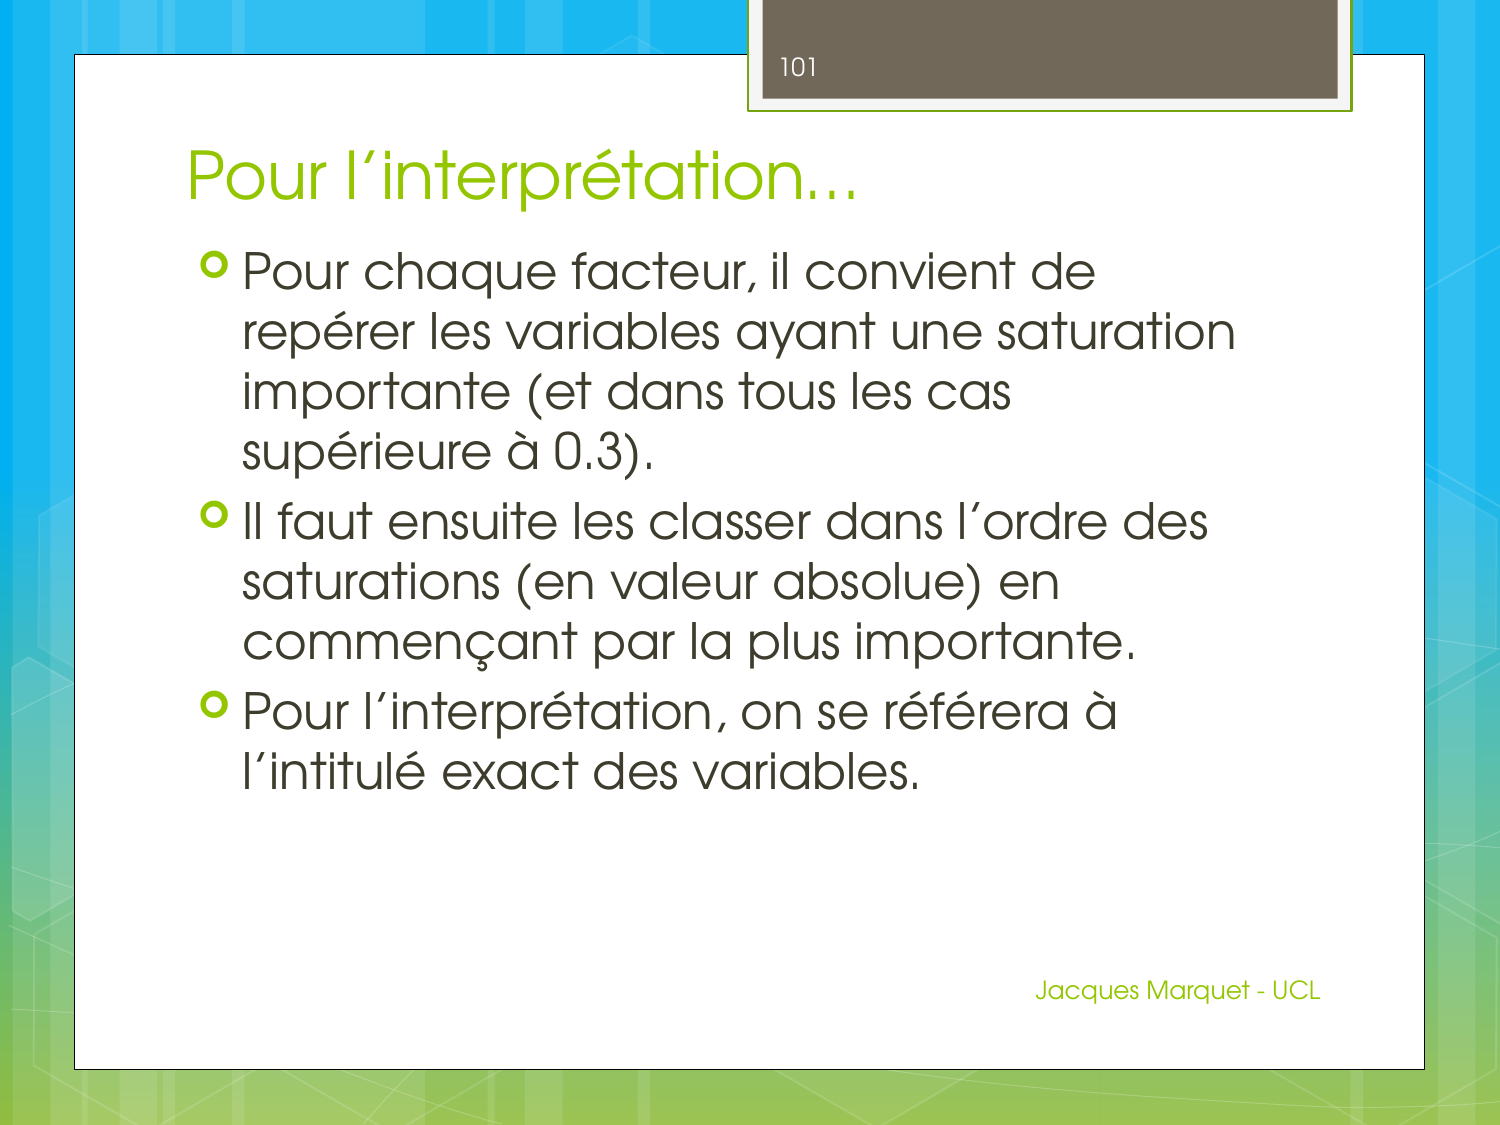

101
# Pour l’interprétation…
Pour chaque facteur, il convient de repérer les variables ayant une saturation importante (et dans tous les cas supérieure à 0.3).
Il faut ensuite les classer dans l’ordre des saturations (en valeur absolue) en commençant par la plus importante.
Pour l’interprétation, on se référera à l’intitulé exact des variables.
Jacques Marquet - UCL